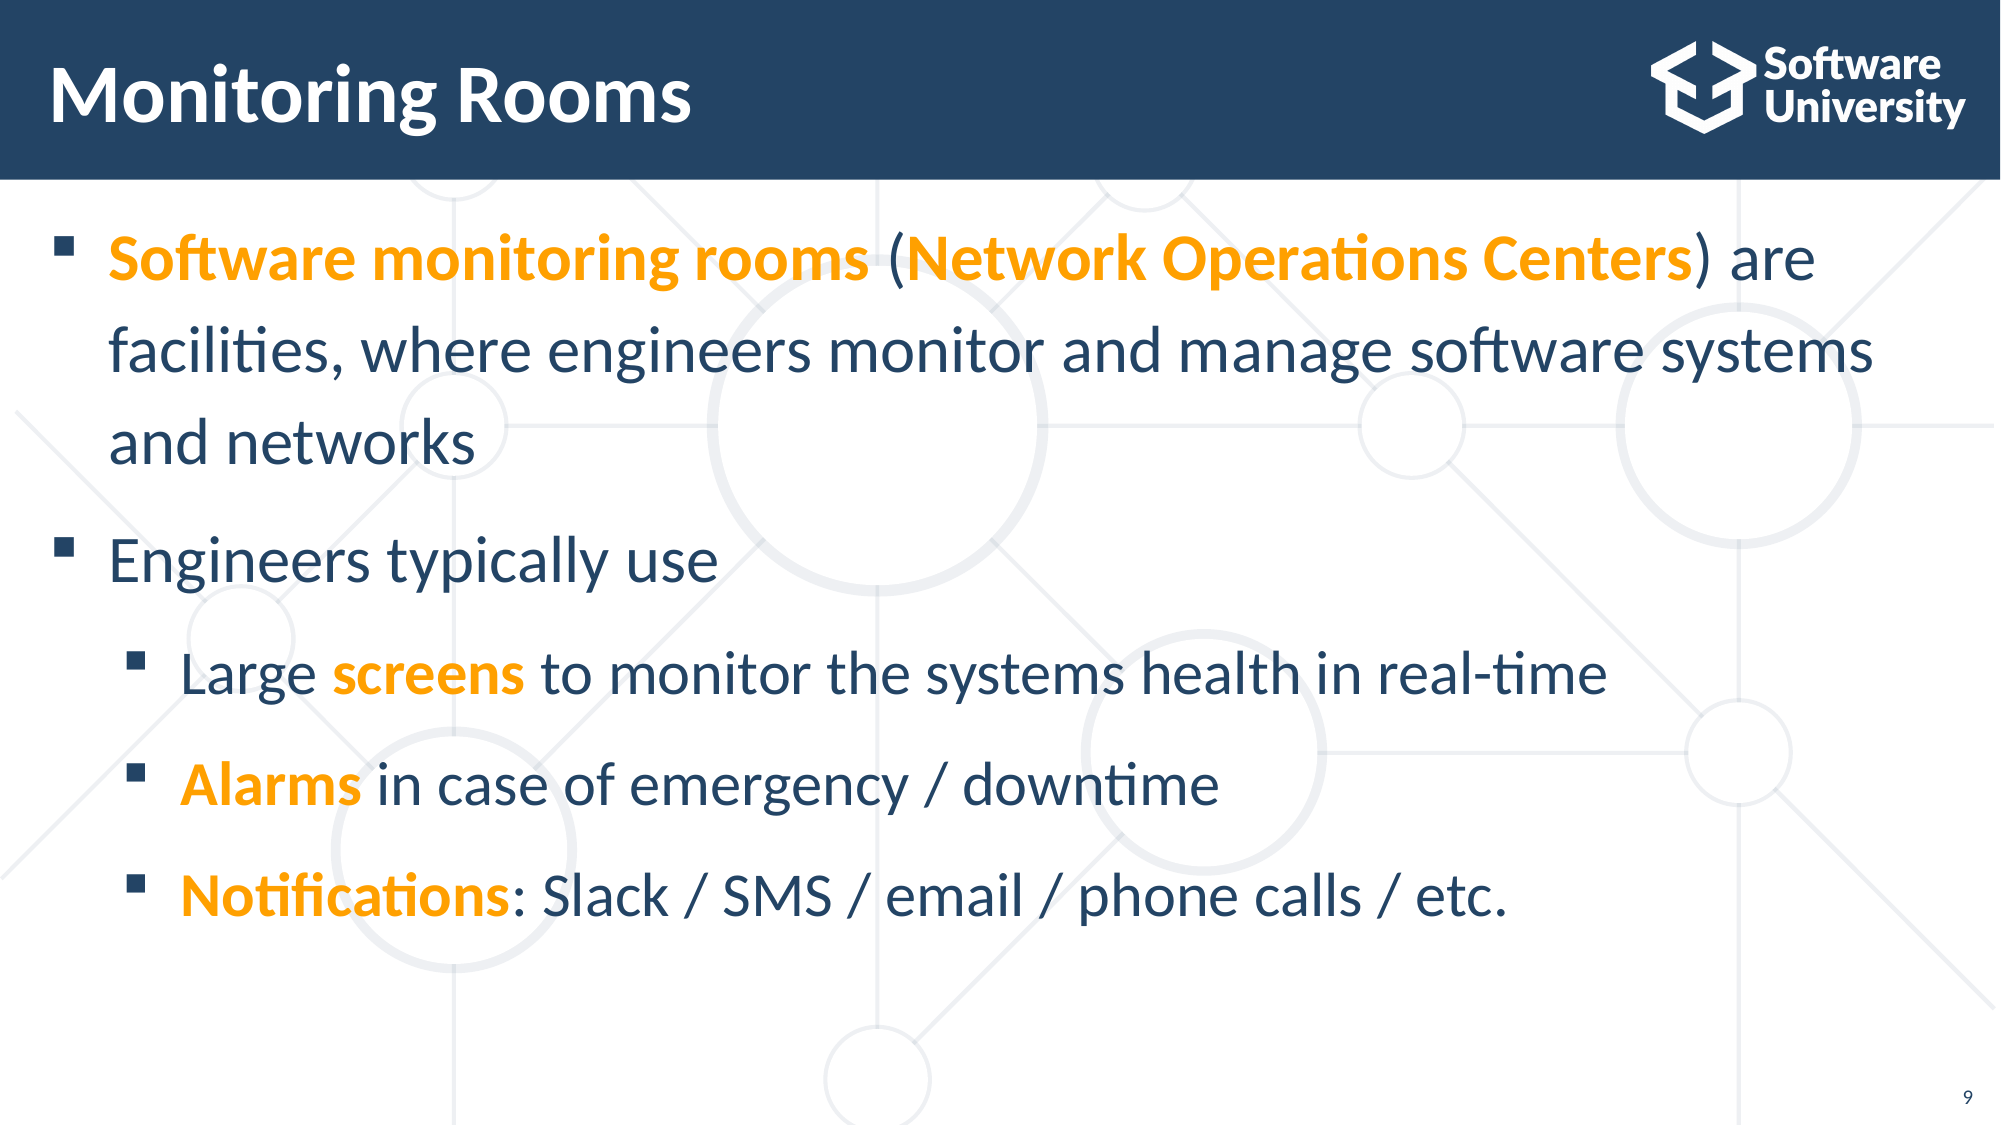

# Monitoring Rooms
Software monitoring rooms (Network Operations Centers) are facilities, where engineers monitor and manage software systems and networks
Engineers typically use
Large screens to monitor the systems health in real-time
Alarms in case of emergency / downtime
Notifications: Slack / SMS / email / phone calls / etc.
9